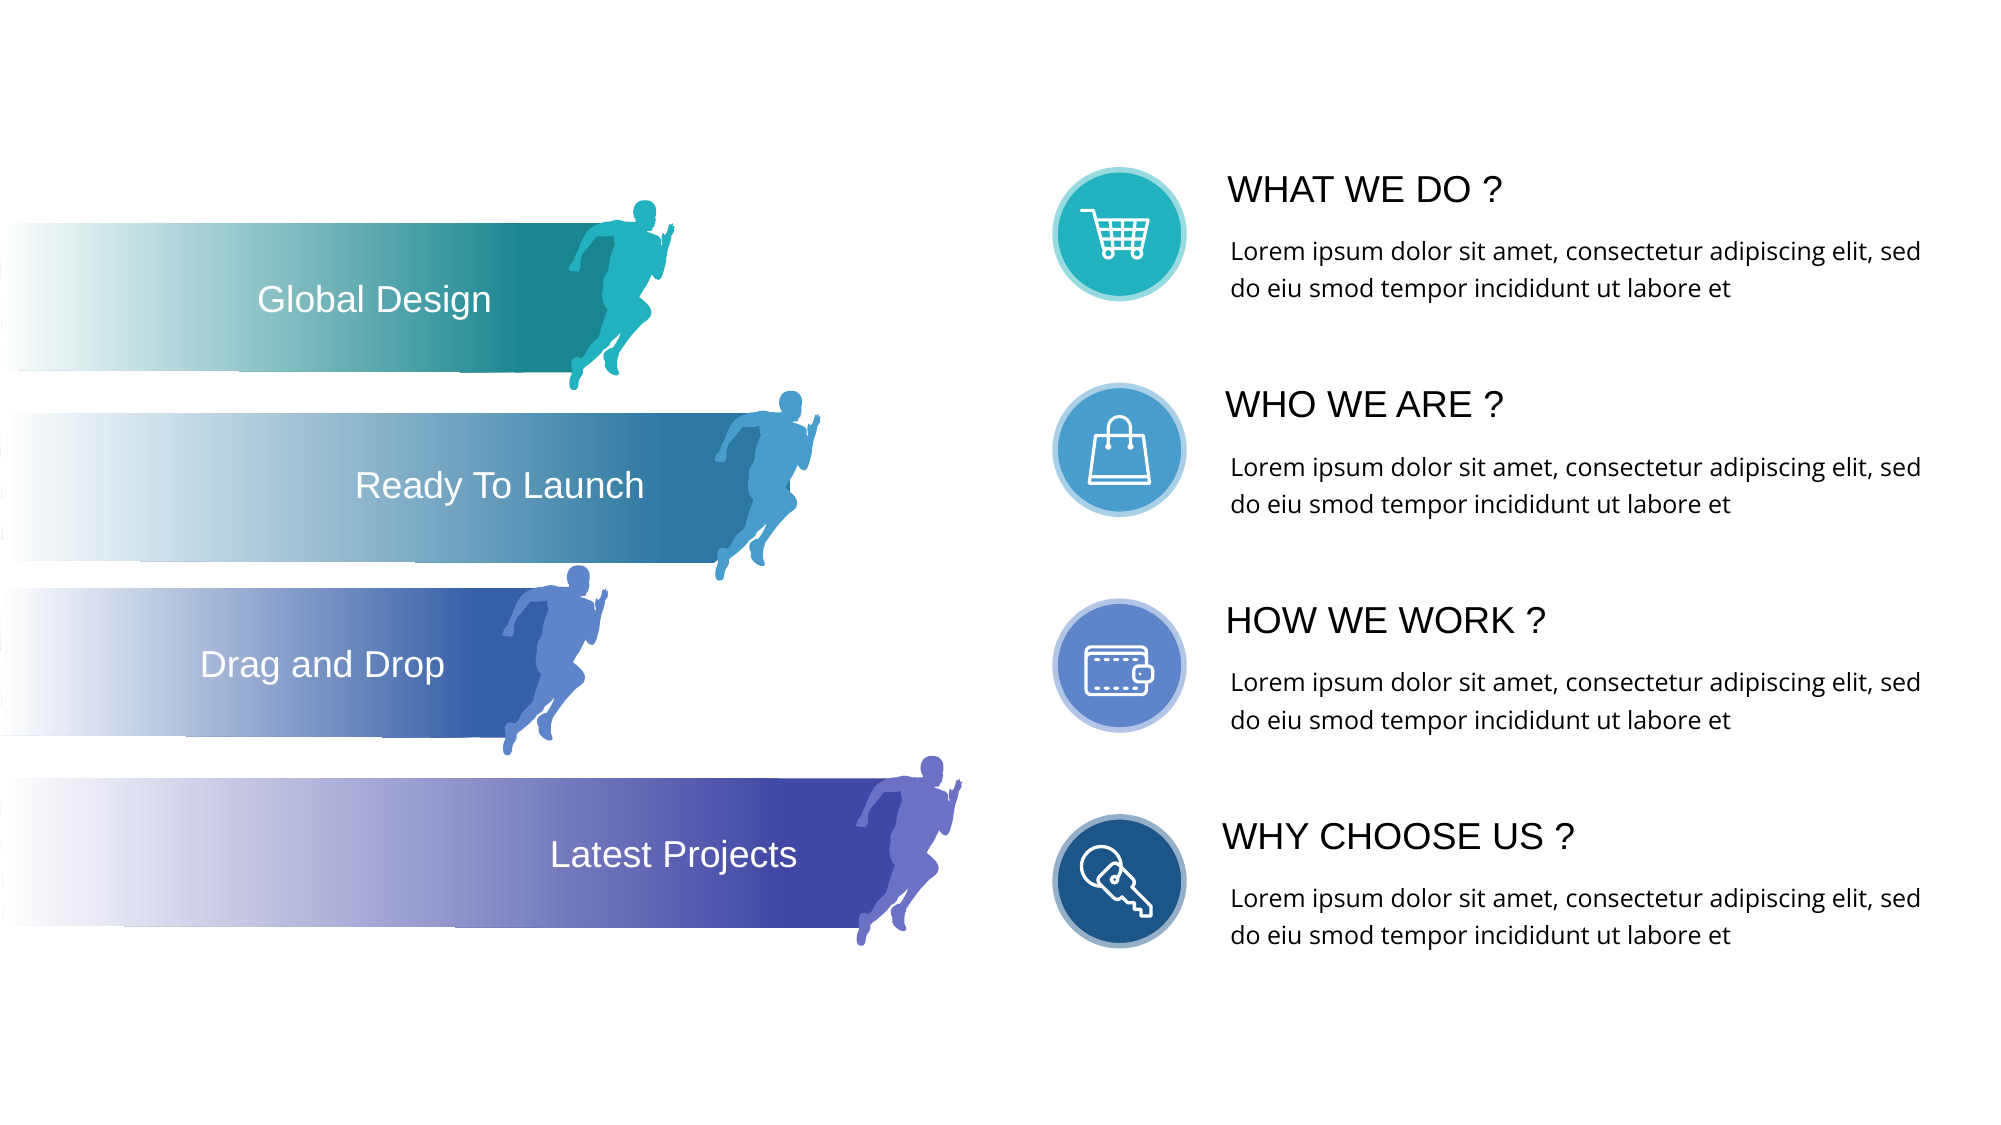

WHAT WE DO ?
Lorem ipsum dolor sit amet, consectetur adipiscing elit, sed do eiu smod tempor incididunt ut labore et

Global Design
WHO WE ARE ?
Lorem ipsum dolor sit amet, consectetur adipiscing elit, sed do eiu smod tempor incididunt ut labore et

Ready To Launch

HOW WE WORK ?
Lorem ipsum dolor sit amet, consectetur adipiscing elit, sed do eiu smod tempor incididunt ut labore et

Drag and Drop

WHY CHOOSE US ?
Lorem ipsum dolor sit amet, consectetur adipiscing elit, sed do eiu smod tempor incididunt ut labore et

Latest Projects